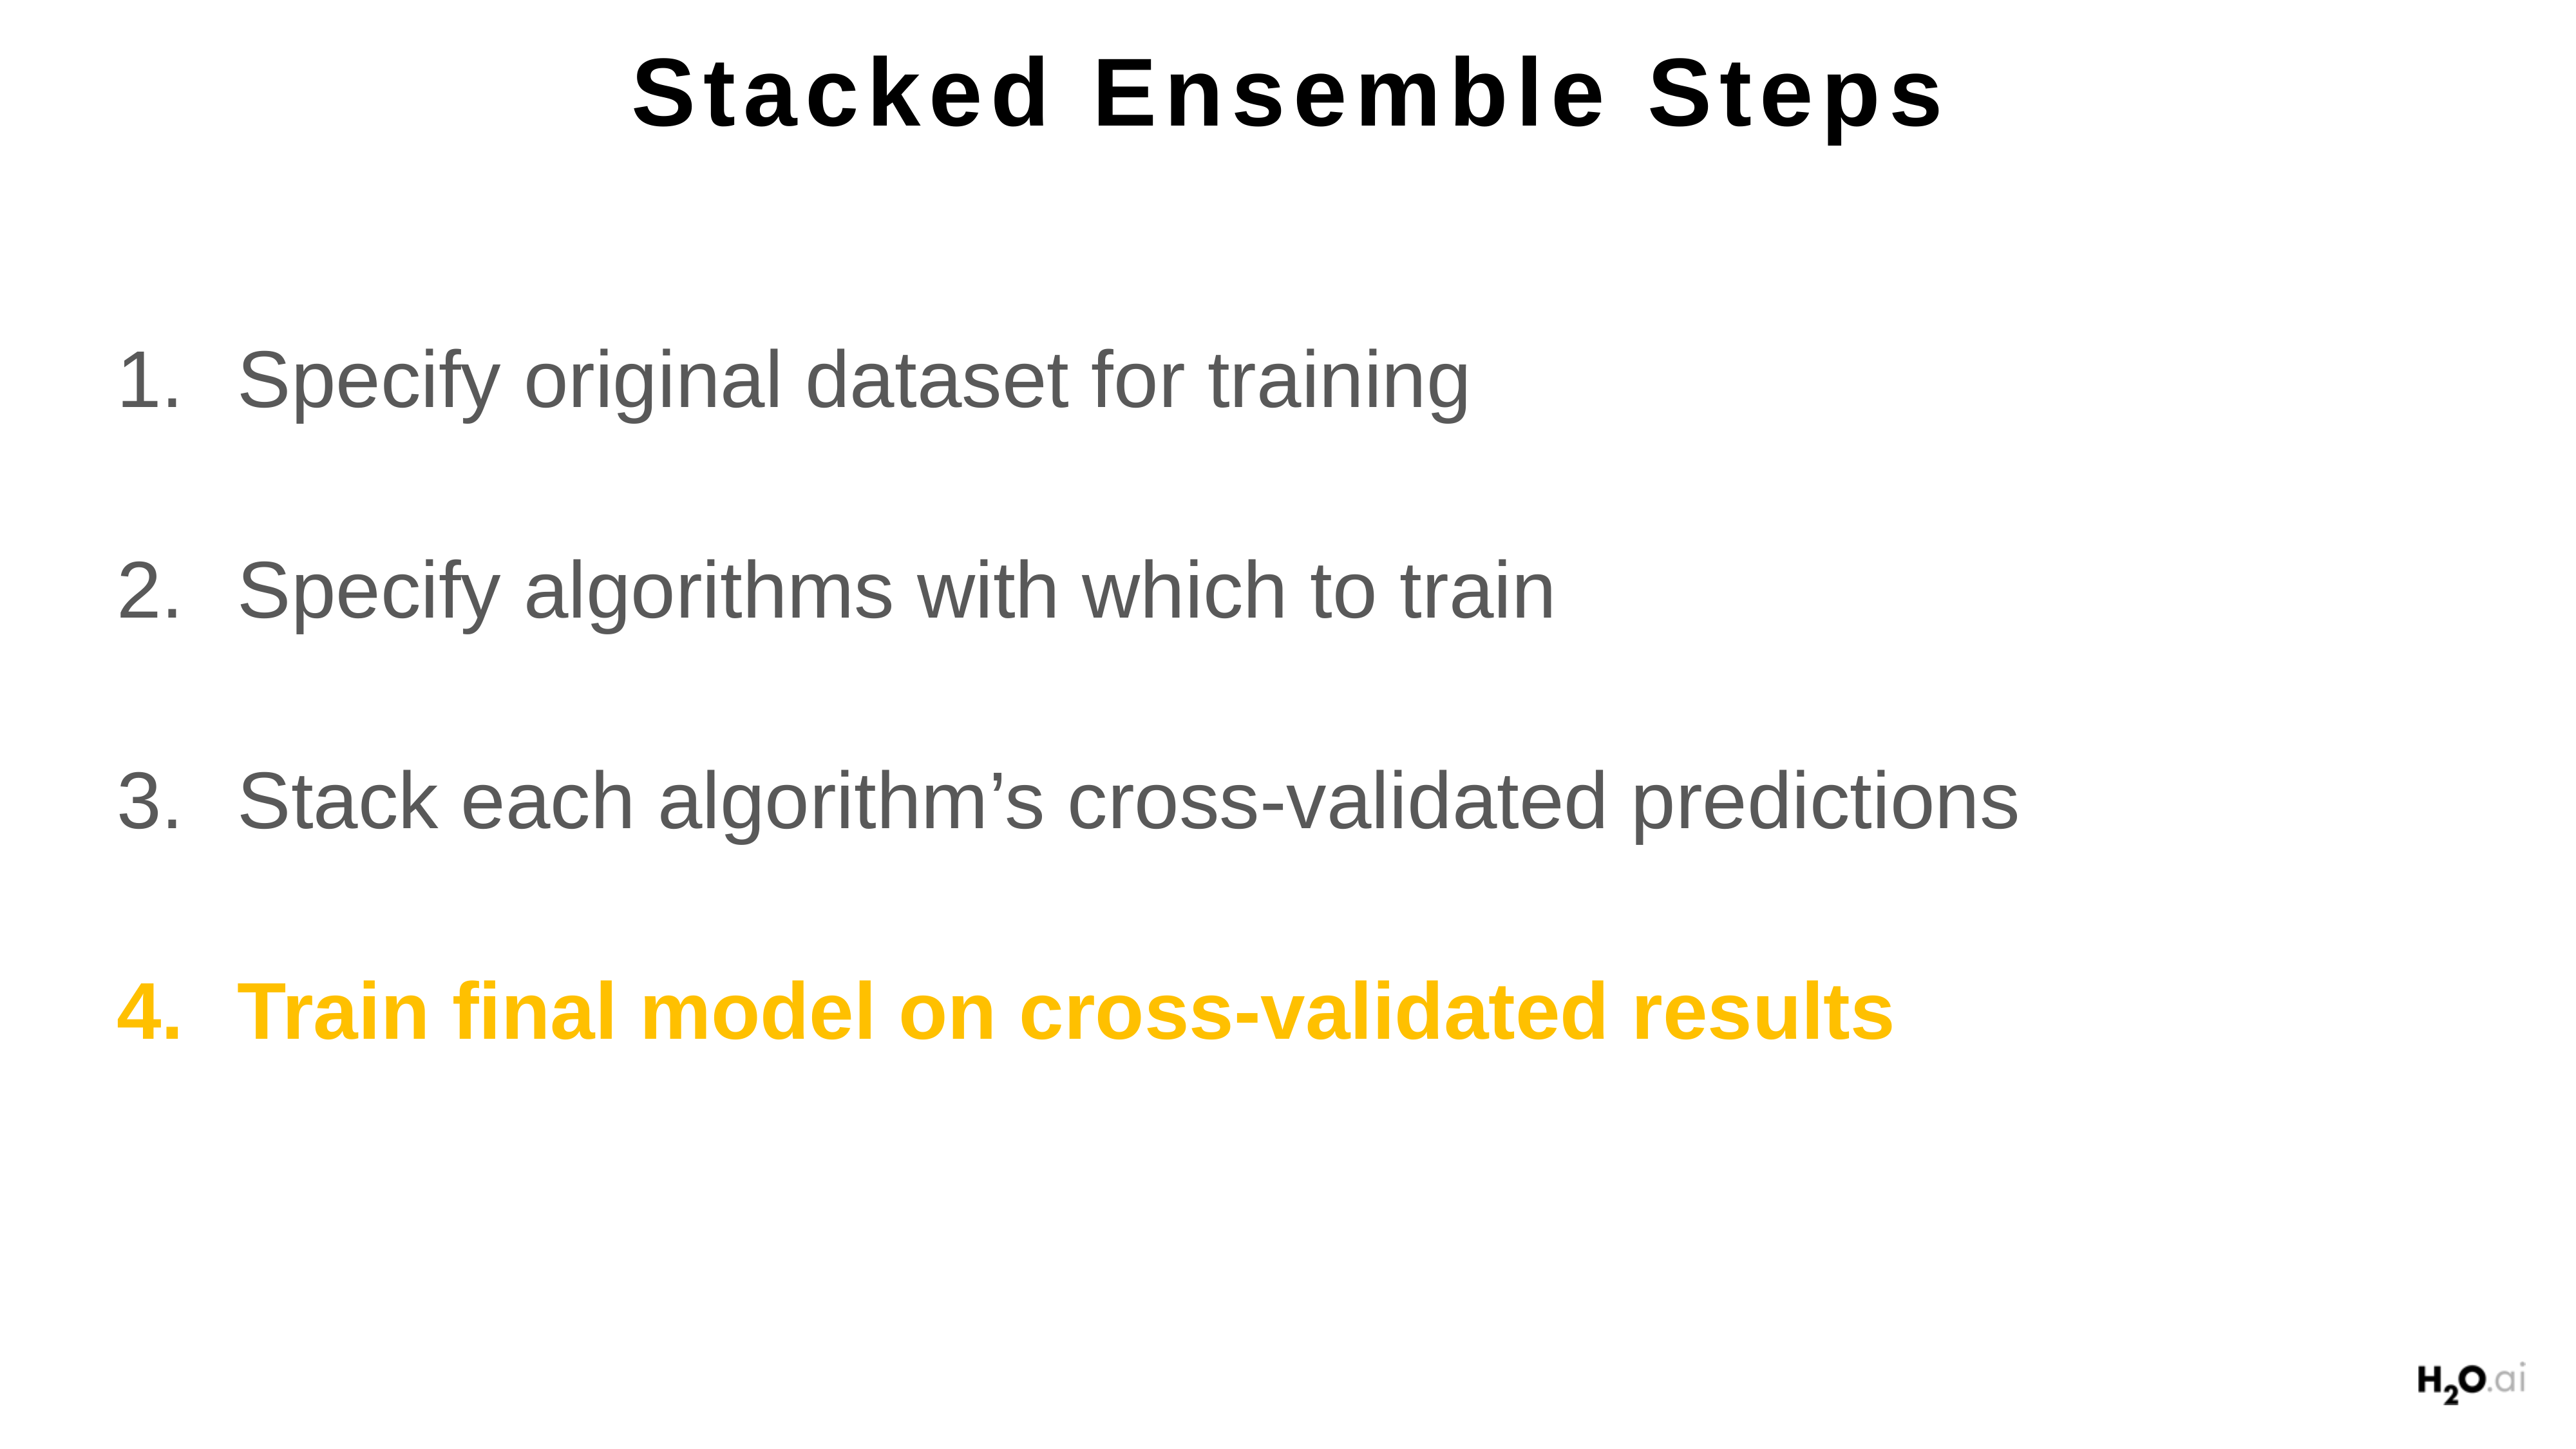

Stacked Ensemble Steps
Specify original dataset for training
Specify algorithms with which to train
Stack each algorithm’s cross-validated predictions
Train final model on cross-validated results